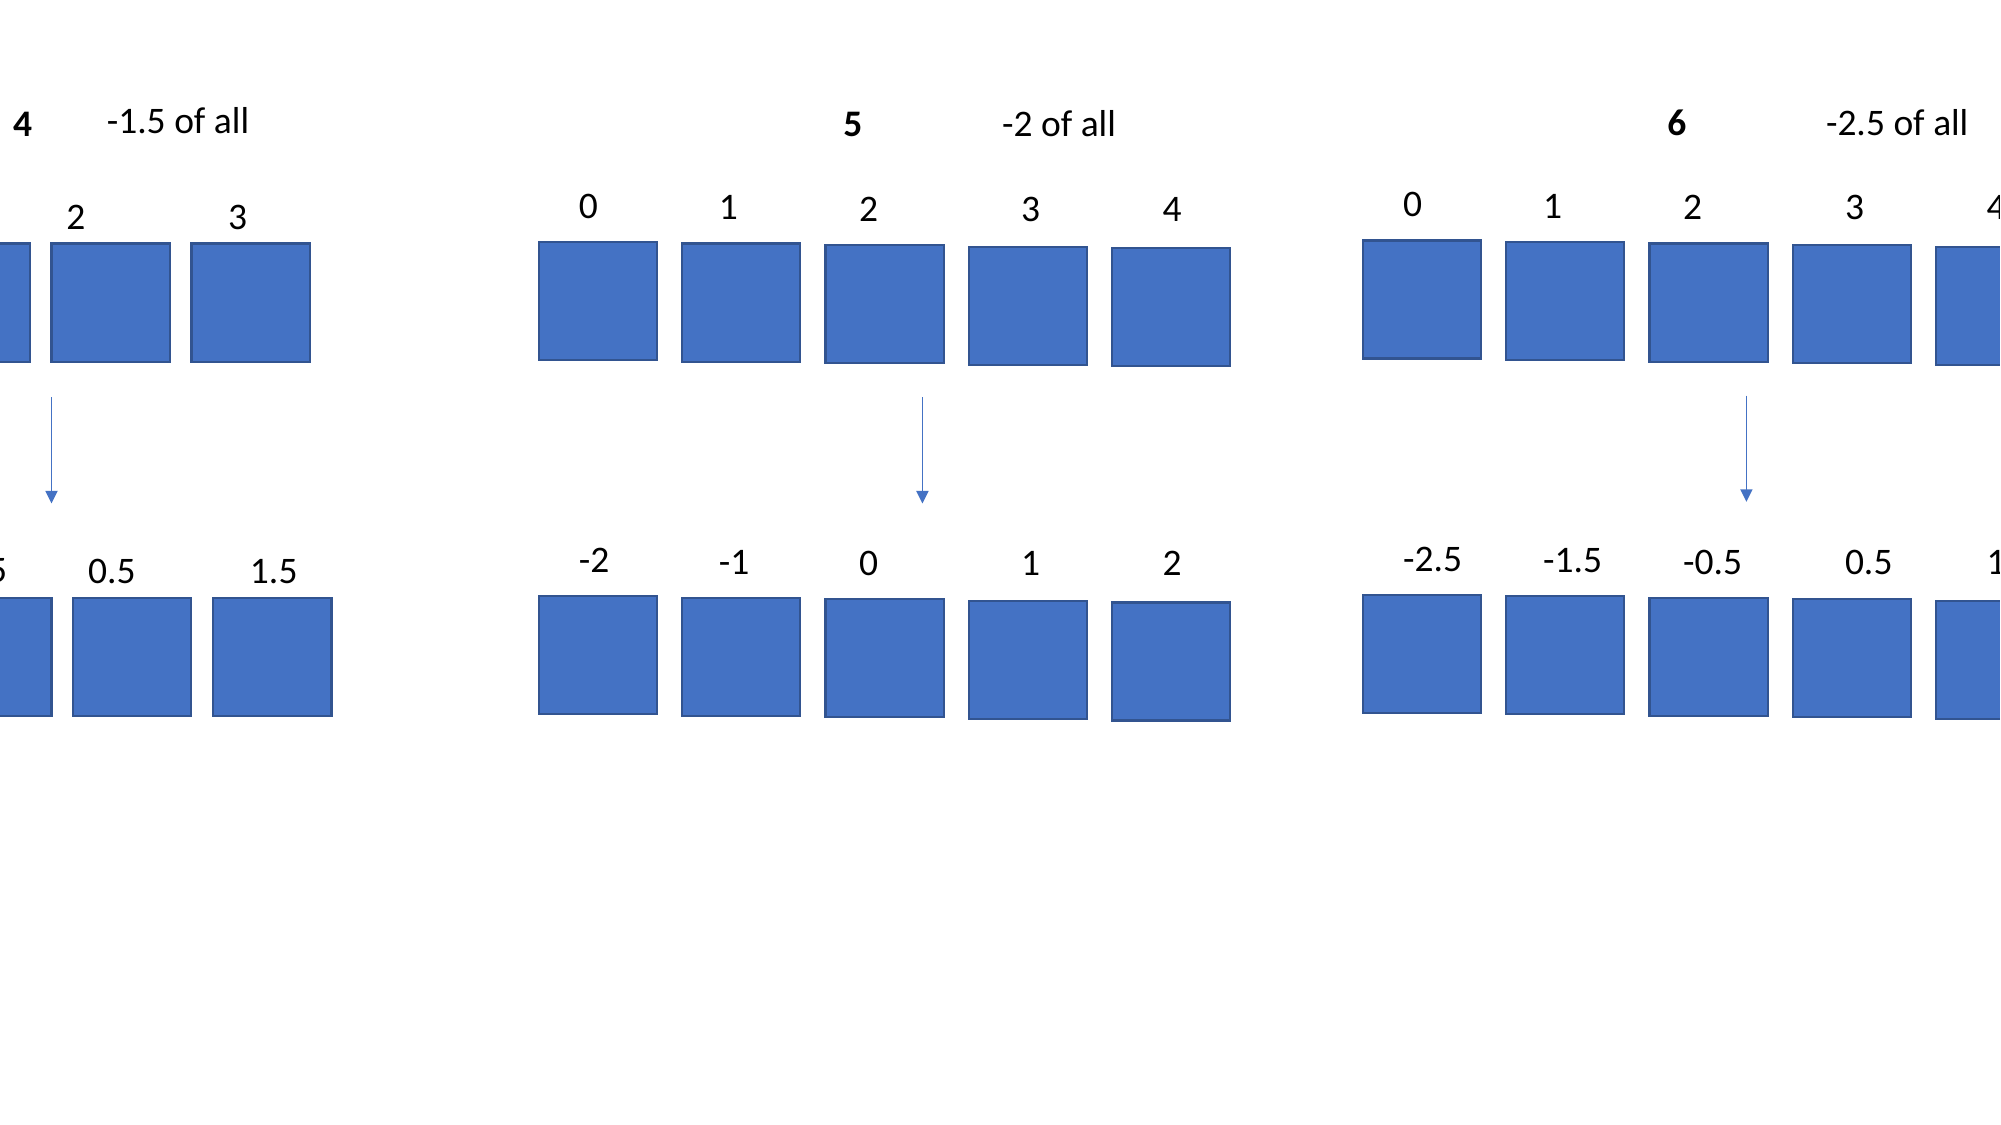

-1.5 of all
6
-2.5 of all
4
5
-2 of all
0
1
0
2
3
4
5
1
2
3
4
0
1
2
3

-2.5
-1.5
-2
-0.5
0.5
1.5
2.5
-1
0
1
2
-1.5
-0.5
0.5
1.5